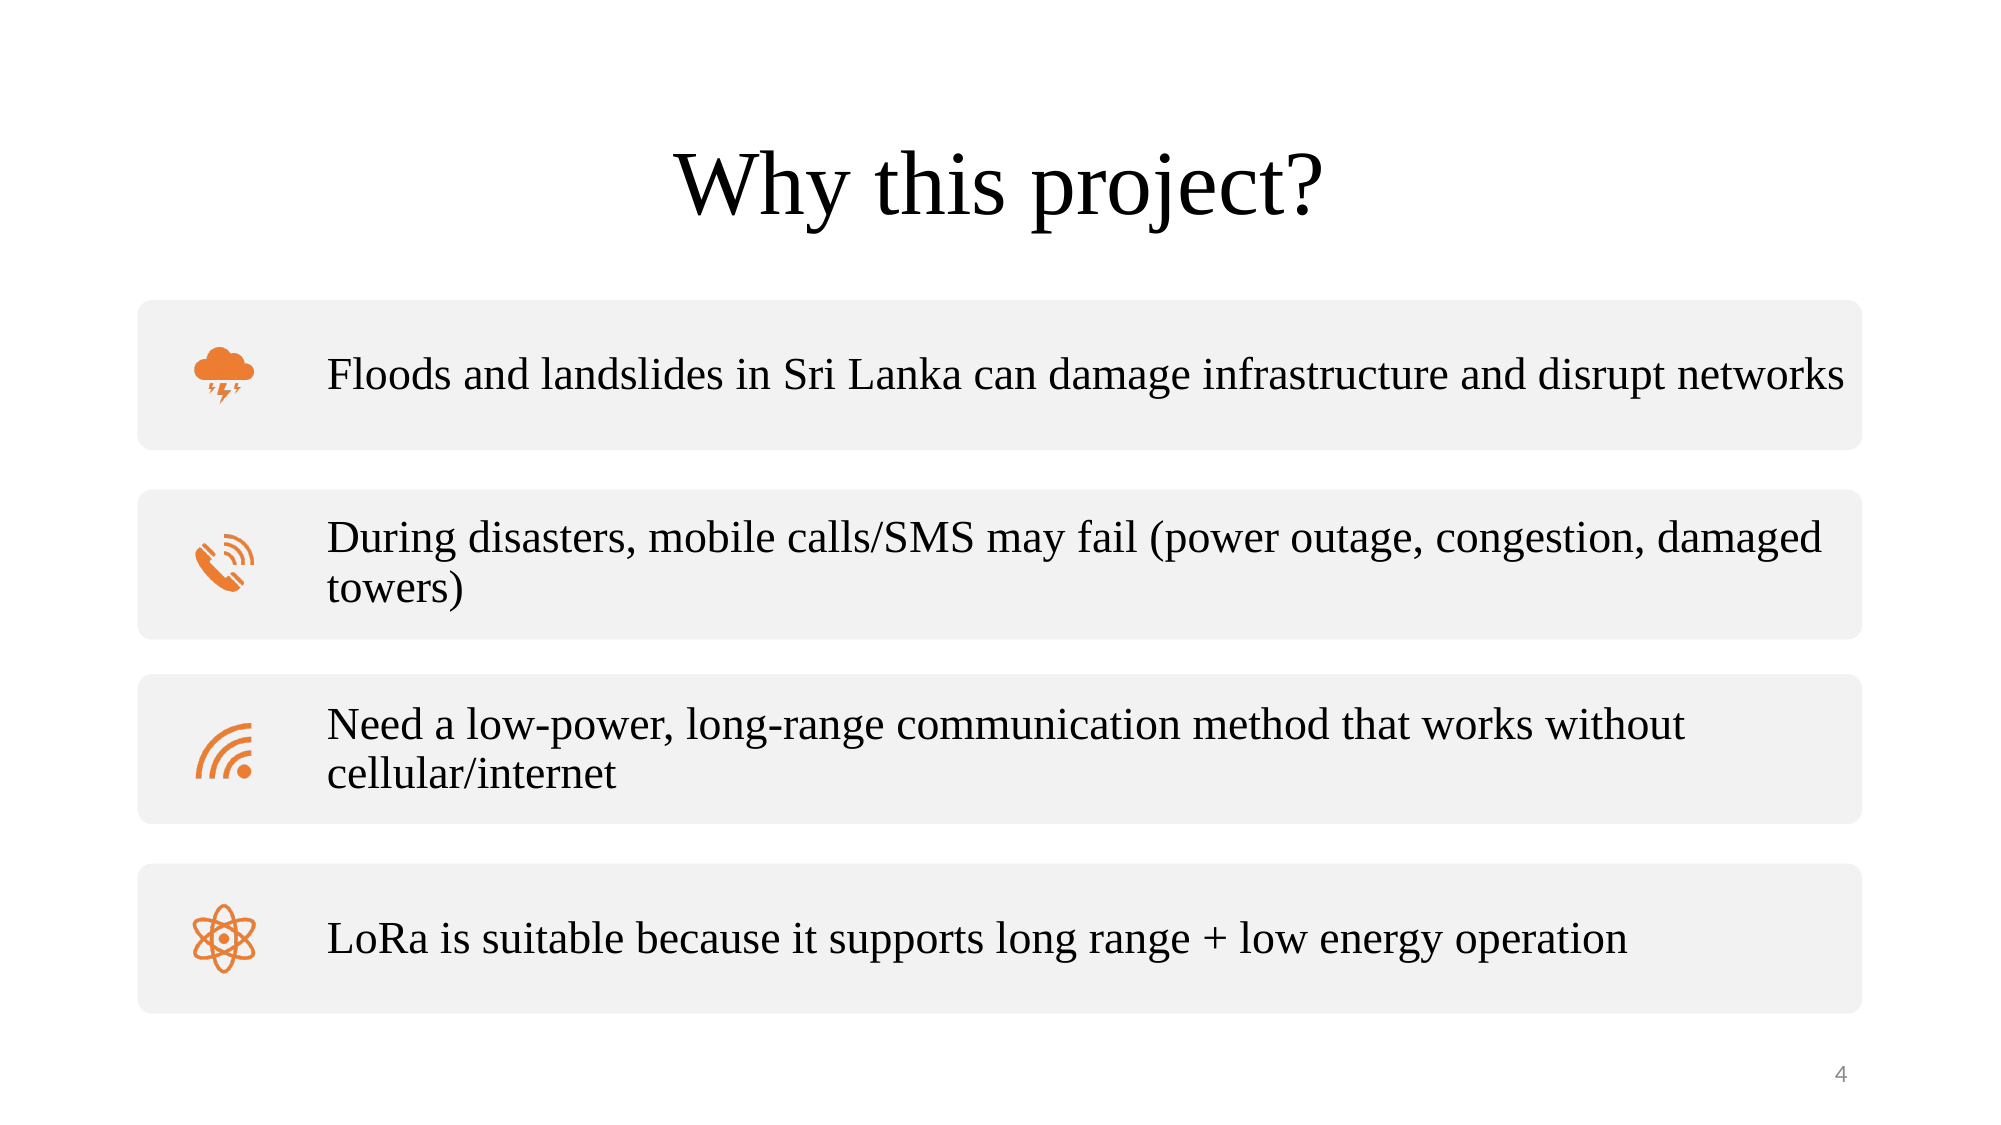

# Why this project?
Floods and landslides in Sri Lanka can damage infrastructure and disrupt networks
During disasters, mobile calls/SMS may fail (power outage, congestion, damaged towers)
Need a low-power, long-range communication method that works without cellular/internet
LoRa is suitable because it supports long range + low energy operation
4